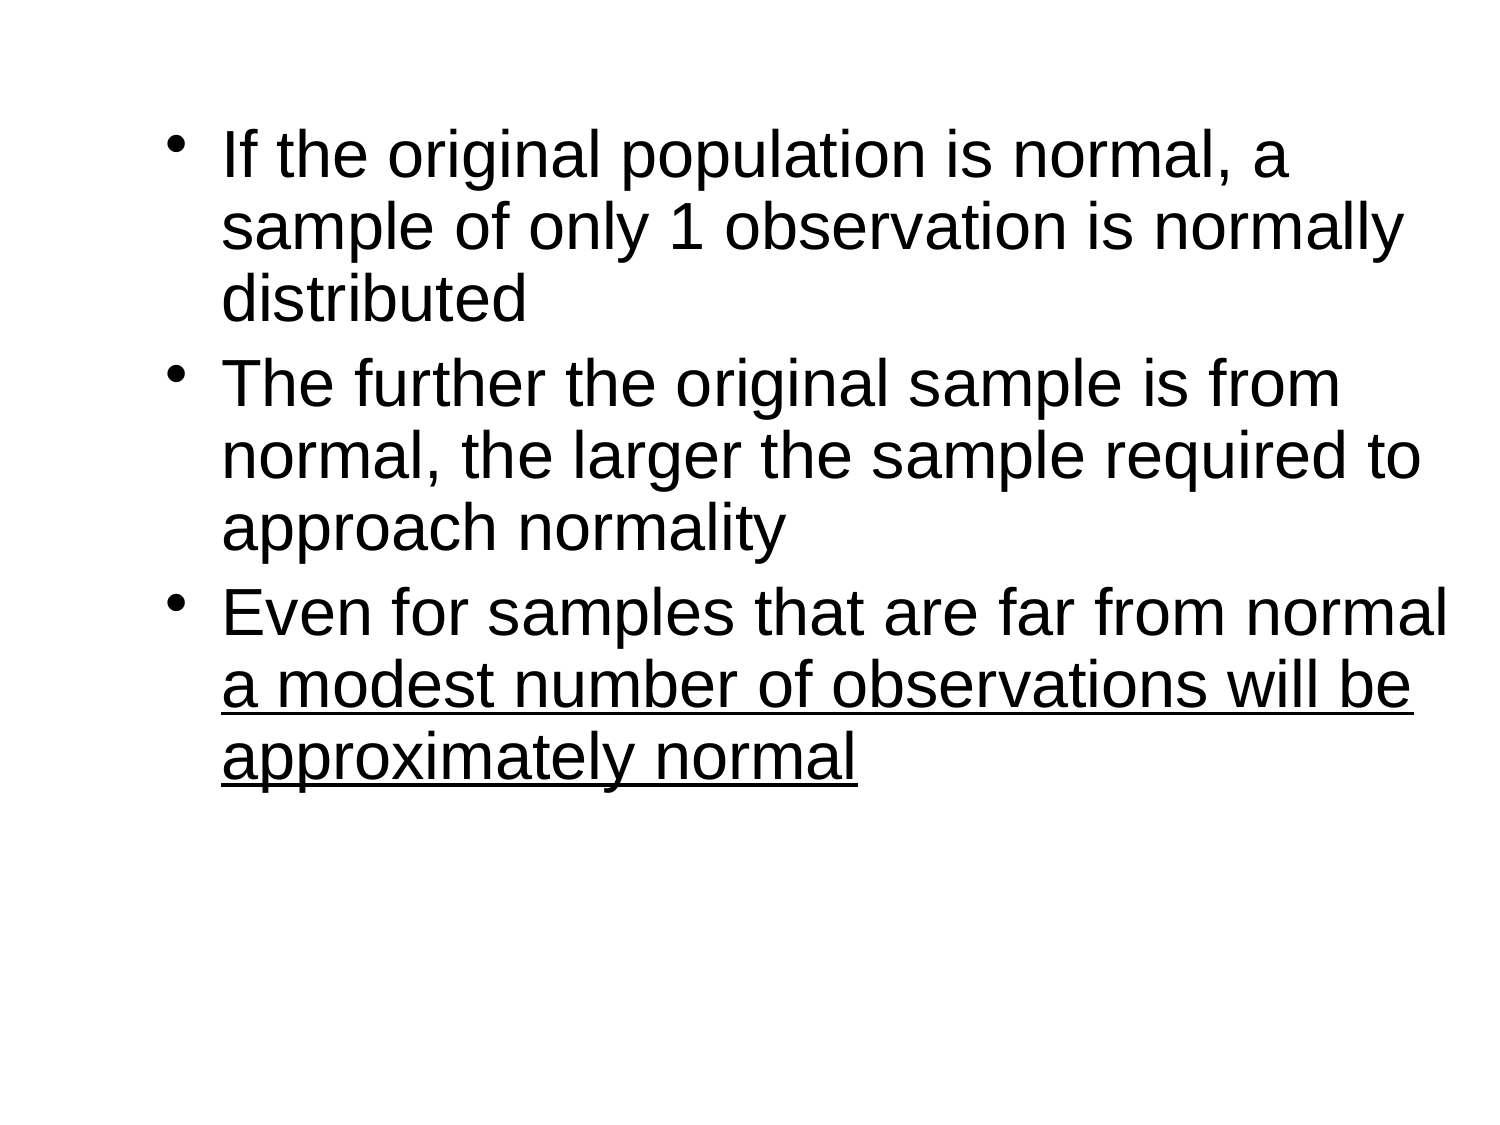

If the original population is normal, a sample of only 1 observation is normally distributed
The further the original sample is from normal, the larger the sample required to approach normality
Even for samples that are far from normal a modest number of observations will be approximately normal